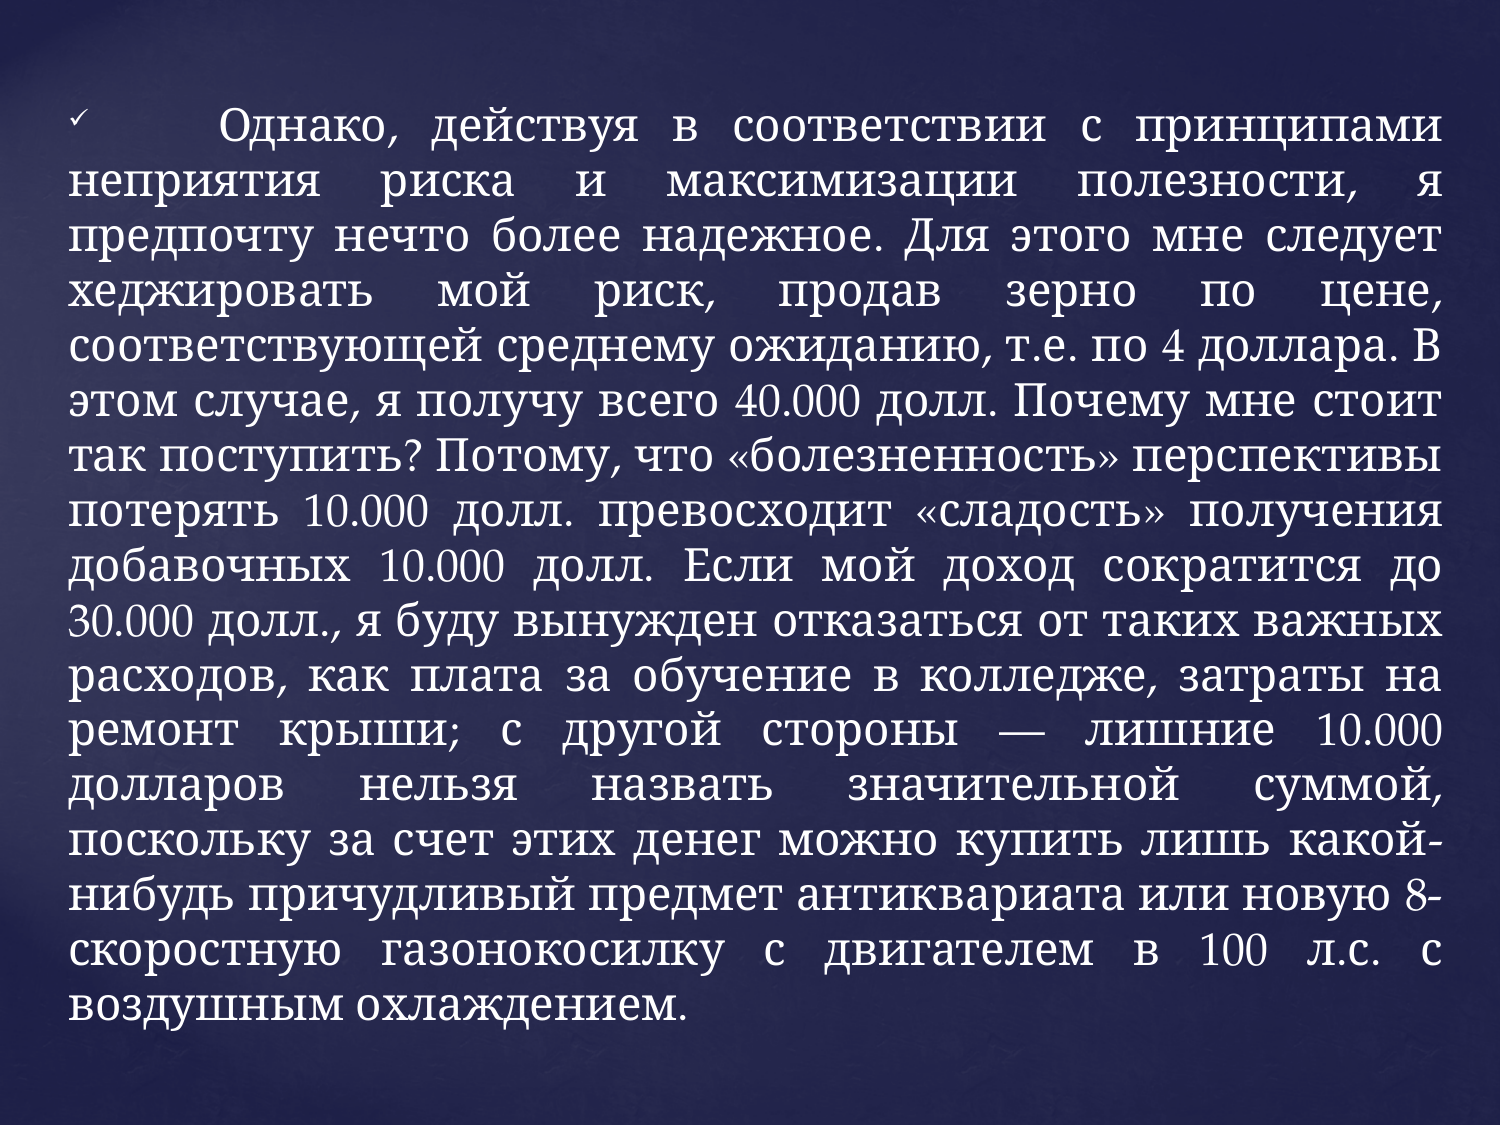

Однако, действуя в соответствии с принципами неприятия риска и максимизации полезности, я предпочту нечто более надежное. Для этого мне следует хеджировать мой риск, продав зерно по цене, соответствующей среднему ожиданию, т.е. по 4 доллара. В этом случае, я получу всего 40.000 долл. Почему мне стоит так поступить? Потому, что «болезненность» перспективы потерять 10.000 долл. превосходит «сладость» получения добавочных 10.000 долл. Если мой доход сократится до 30.000 долл., я буду вынужден отказаться от таких важных расходов, как плата за обучение в колледже, затраты на ремонт крыши; с другой стороны — лишние 10.000 долларов нельзя назвать значительной суммой, поскольку за счет этих денег можно купить лишь какой-нибудь причудливый предмет антиквариата или новую 8-скоростную газонокосилку с двигателем в 100 л.с. с воздушным охлаждением.